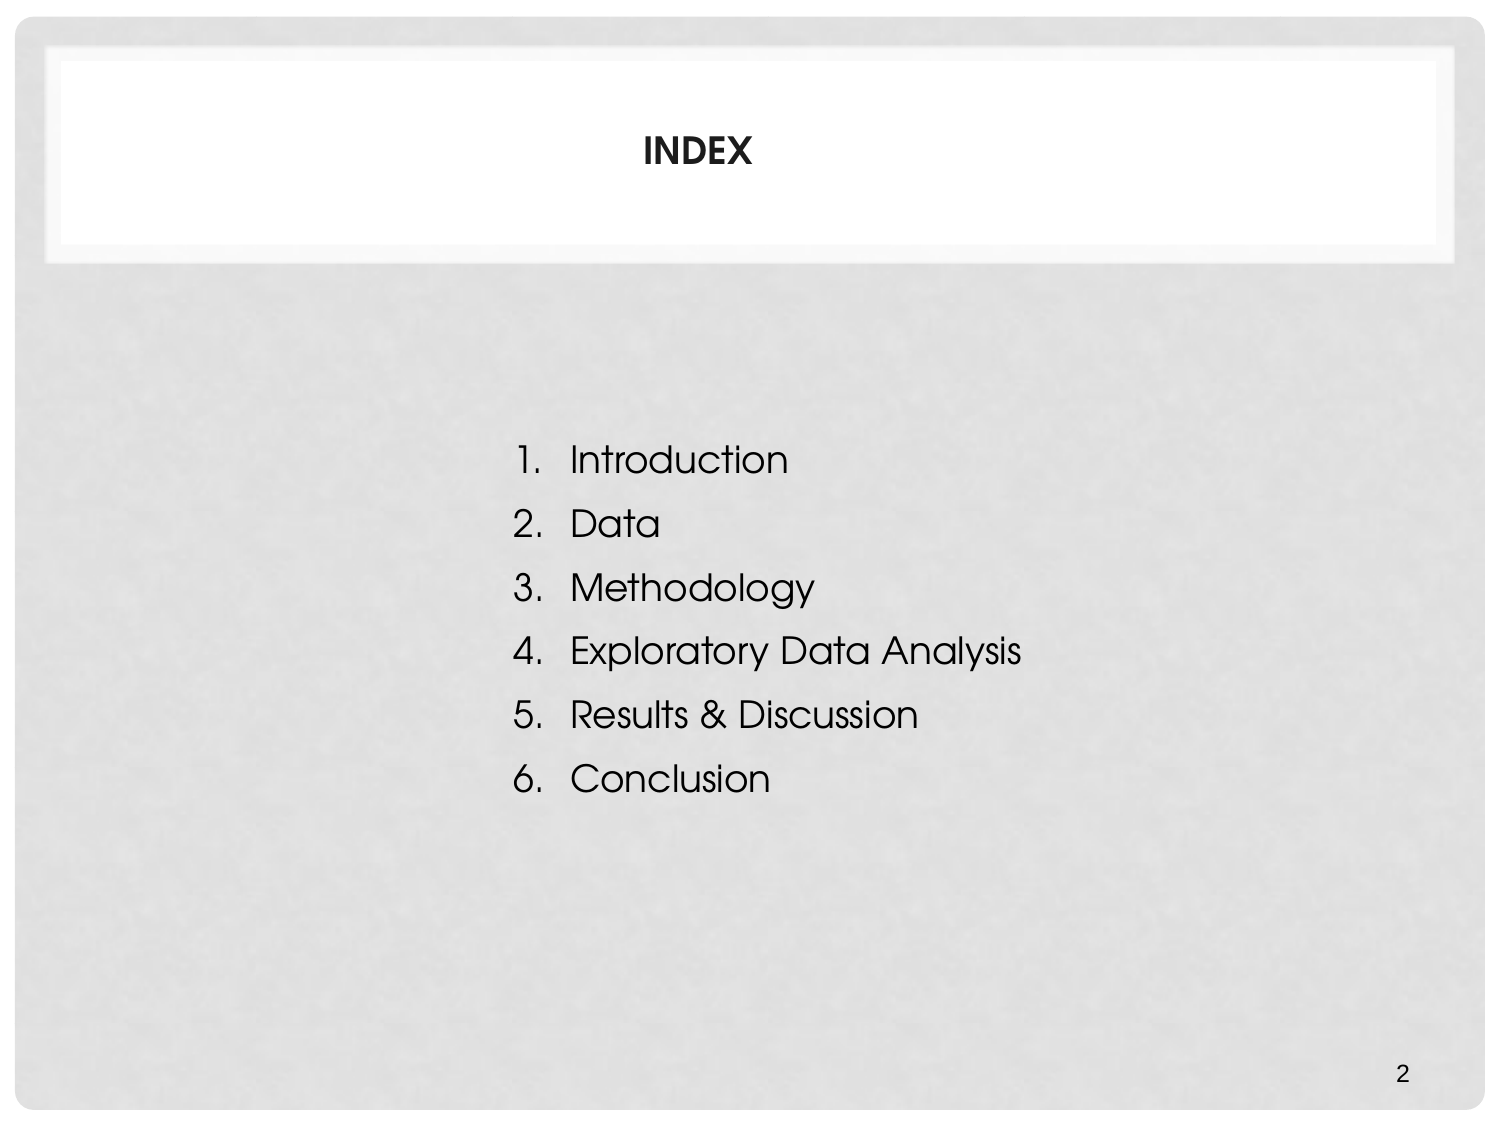

INDEX
Introduction
Data
Methodology
Exploratory Data Analysis
Results & Discussion
Conclusion
2